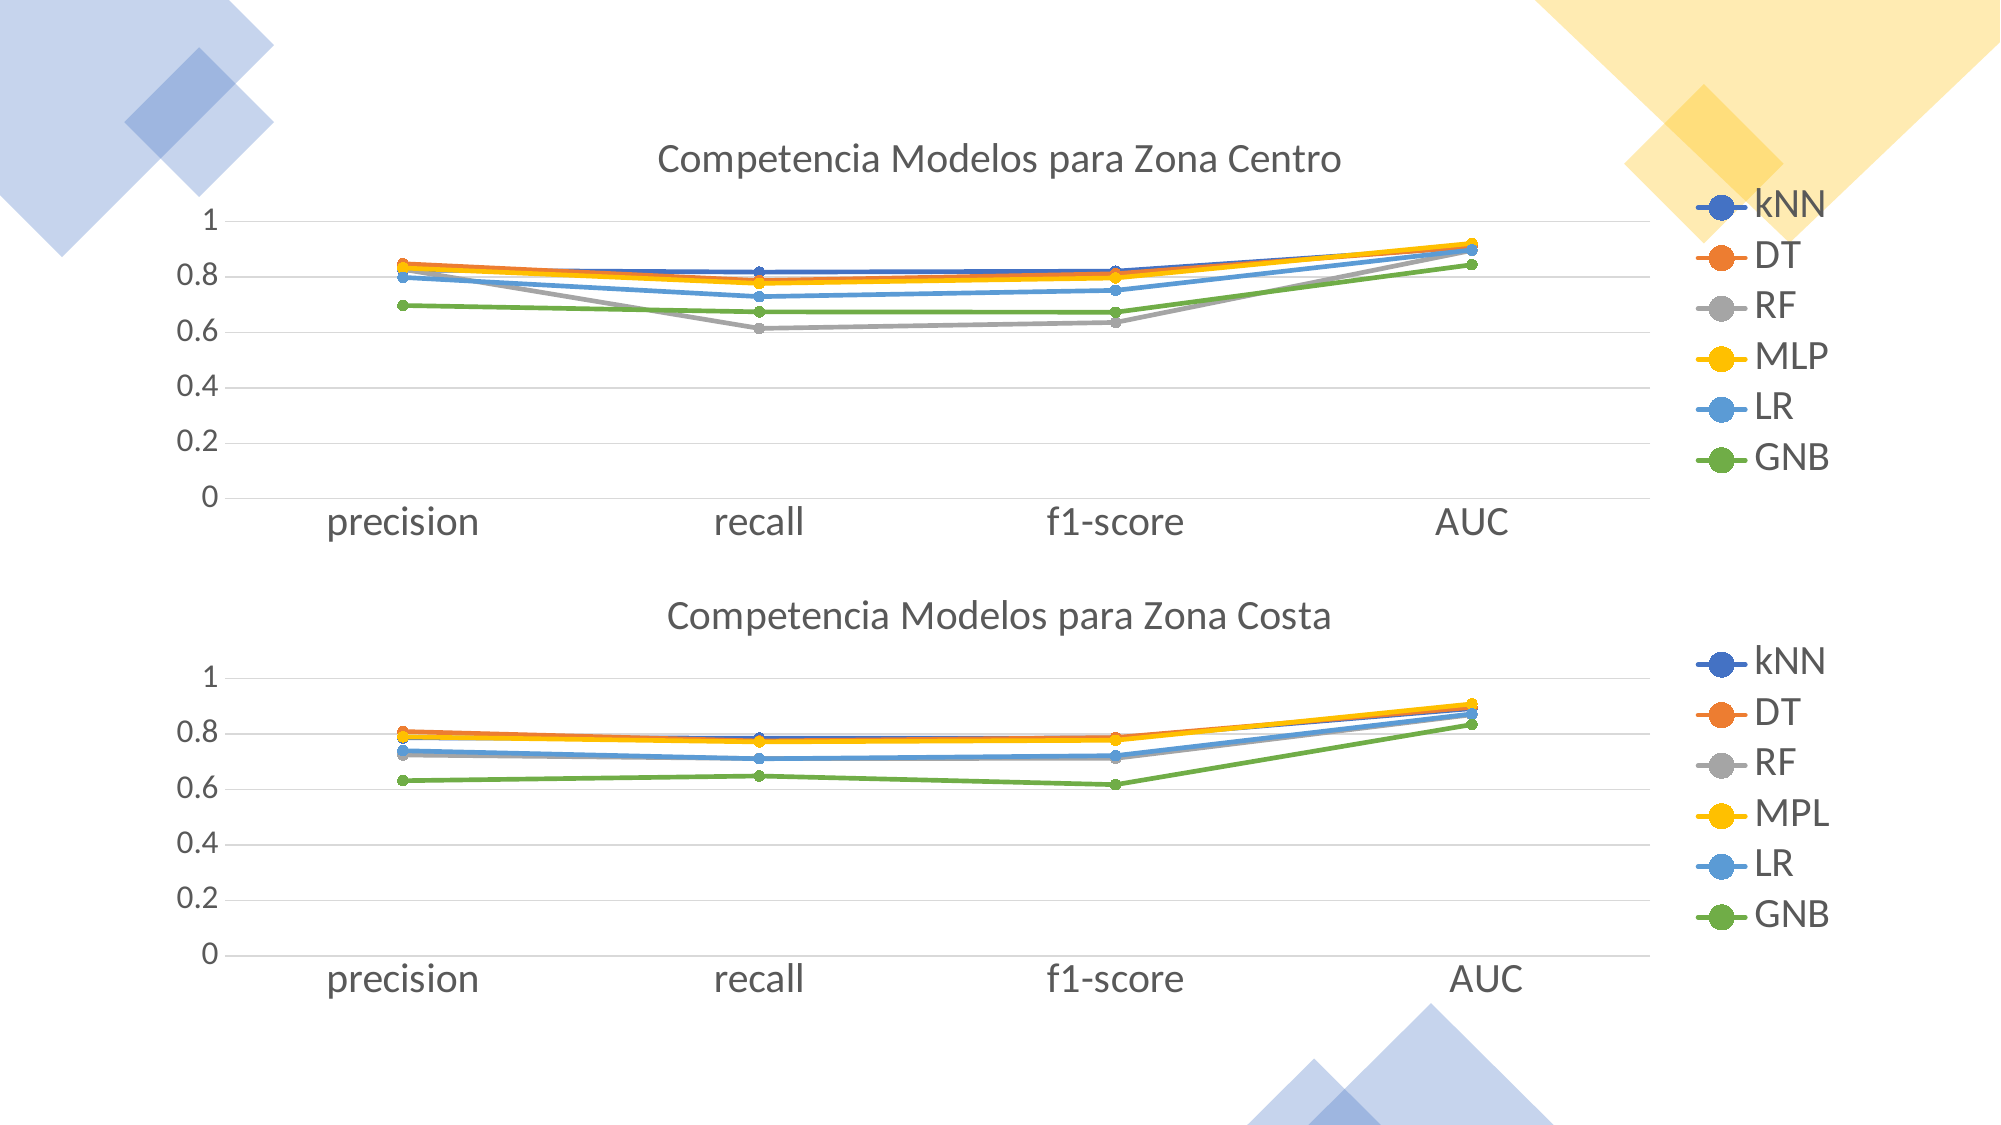

### Chart: Competencia Modelos para Zona Centro

| Category | kNN | DT | RF | MLP | LR | GNB |
|---|---|---|---|---|---|---|
| precision | 0.825104 | 0.847995 | 0.8277396666666667 | 0.832586 | 0.7987346666666667 | 0.6973046666666667 |
| recall | 0.817668 | 0.7869706666666666 | 0.614556 | 0.77707 | 0.7293569999999999 | 0.67437 |
| f1-score | 0.8210363333333334 | 0.8117046666666666 | 0.6360866666666667 | 0.7966783333333334 | 0.7519316666666667 | 0.6730926666666667 |
| AUC | 0.9086766666666666 | 0.9097750000000001 | 0.8961609999999999 | 0.9214636666666666 | 0.897754 | 0.8443893333333333 |

### Chart: Competencia Modelos para Zona Costa

| Category |  |  |  |  |  |  |
|---|---|---|---|---|---|---|
| precision | 0.7861993333333333 | 0.8091763333333333 | 0.724608 | 0.7898493333333333 | 0.7399016666666668 | 0.6316510000000001 |
| recall | 0.7853450000000001 | 0.7747793333333334 | 0.711591 | 0.7716993333333333 | 0.7107359999999999 | 0.6486306666666667 |
| f1-score | 0.7856173333333333 | 0.7875013333333333 | 0.7123659999999999 | 0.7776963333333334 | 0.7220446666666667 | 0.617476 |
|    AUC | 0.8921089999999999 | 0.8965933333333332 | 0.8698583333333333 | 0.9086723333333332 | 0.8726076666666667 | 0.8344086666666666 |